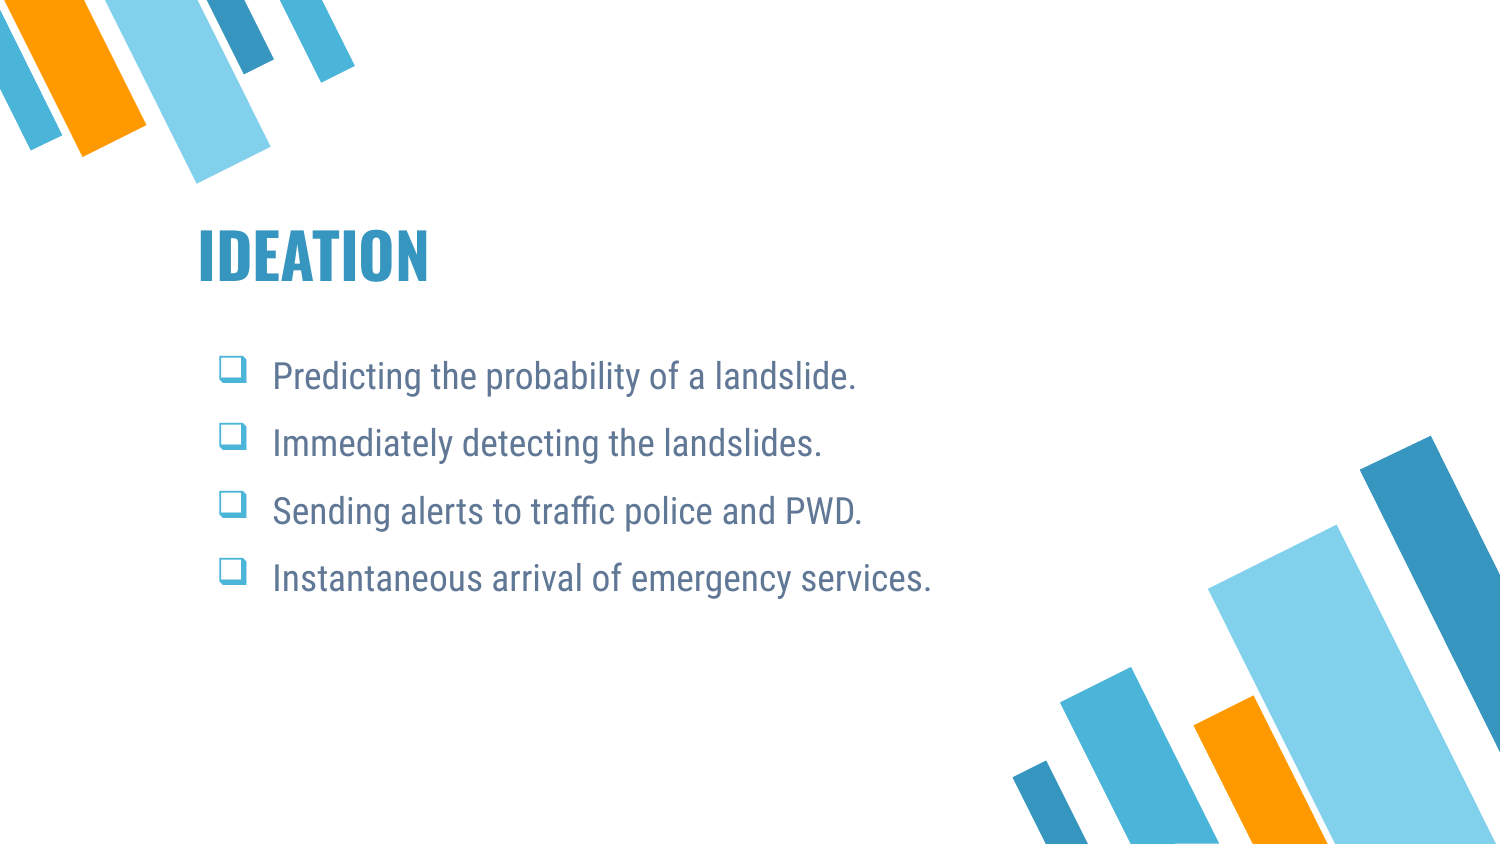

# IDEATION
Predicting the probability of a landslide.
Immediately detecting the landslides.
Sending alerts to traffic police and PWD.
Instantaneous arrival of emergency services.